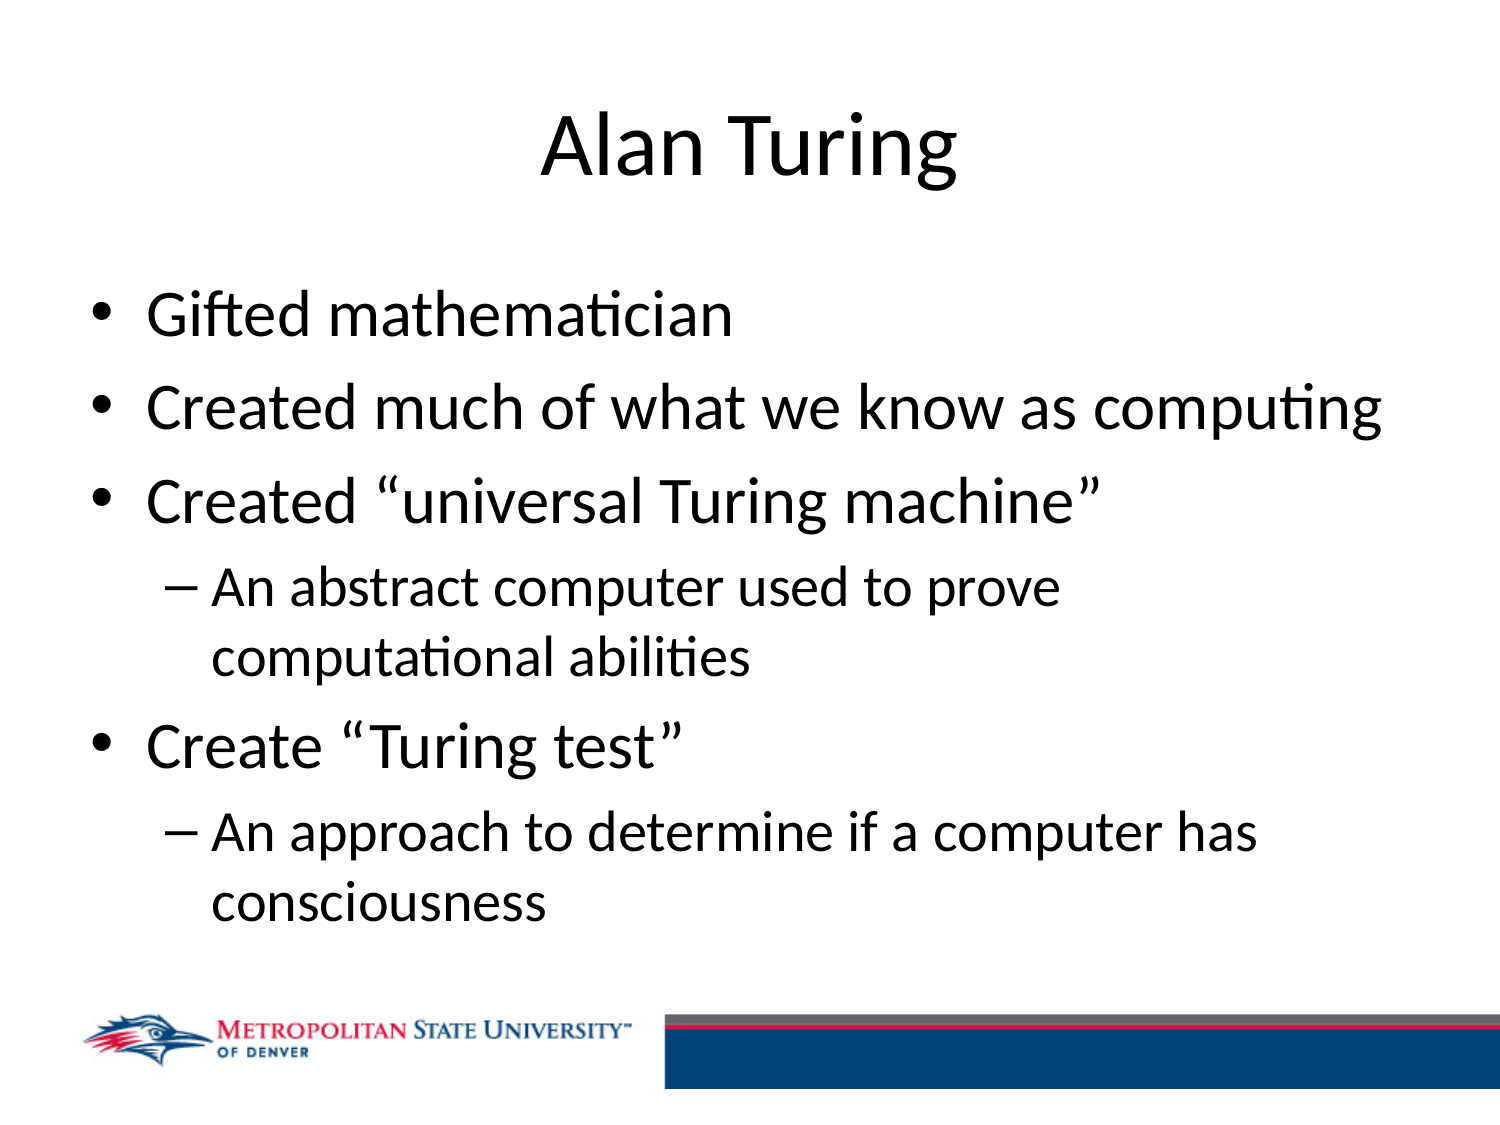

# Alan Turing
Gifted mathematician
Created much of what we know as computing
Created “universal Turing machine”
An abstract computer used to prove computational abilities
Create “Turing test”
An approach to determine if a computer has consciousness